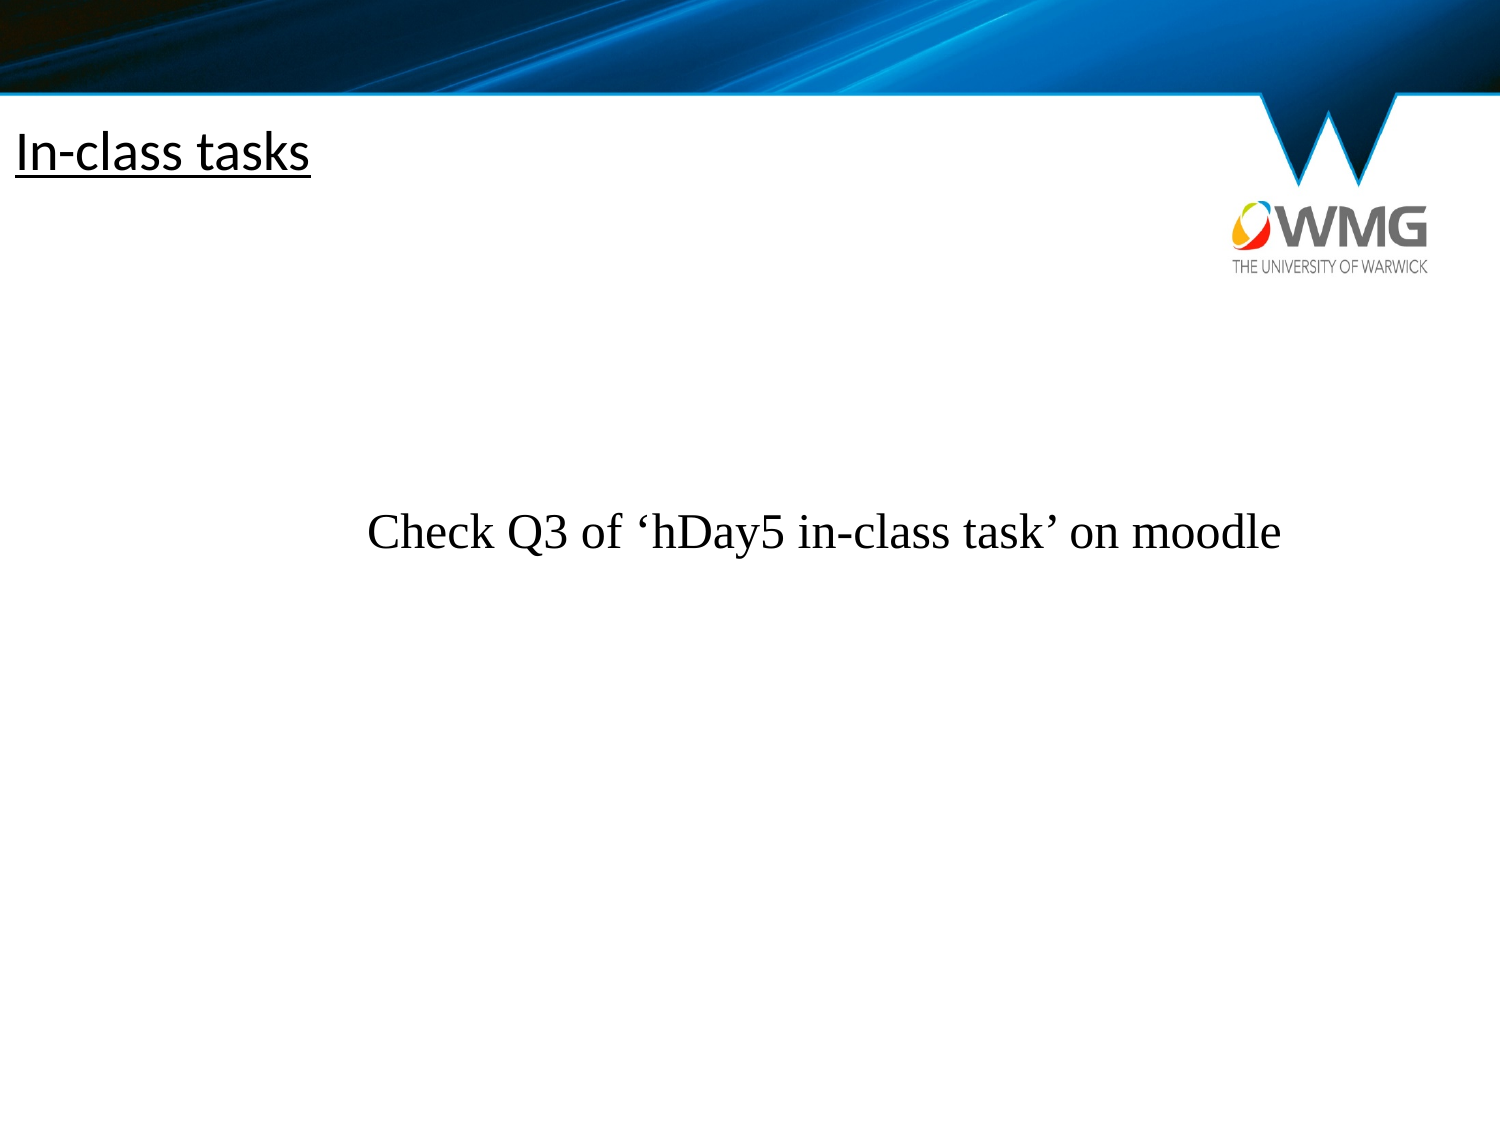

# In-class tasks
Check Q3 of ‘hDay5 in-class task’ on moodle